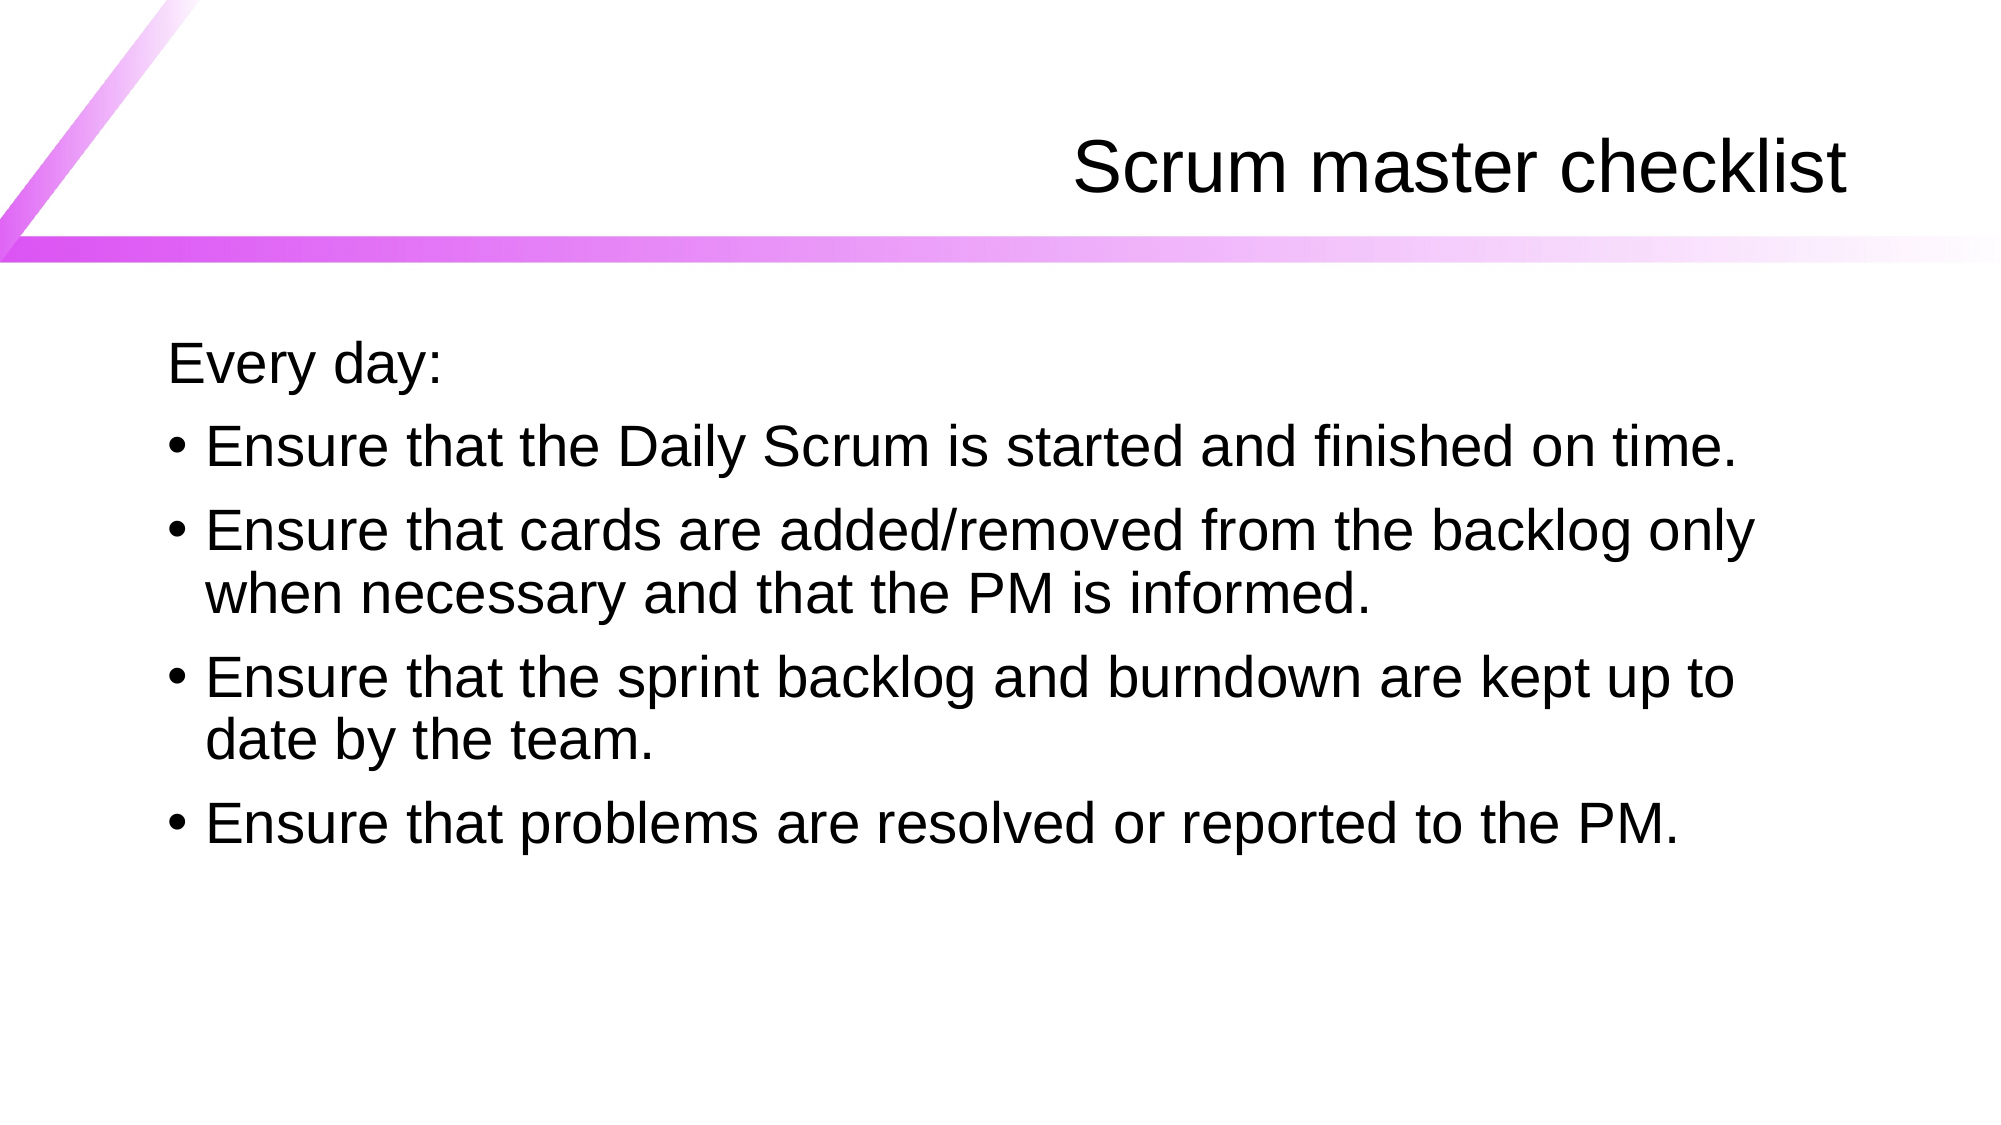

# Scrum master checklist
Every day:
Ensure that the Daily Scrum is started and finished on time.
Ensure that cards are added/removed from the backlog only when necessary and that the PM is informed.
Ensure that the sprint backlog and burndown are kept up to date by the team.
Ensure that problems are resolved or reported to the PM.